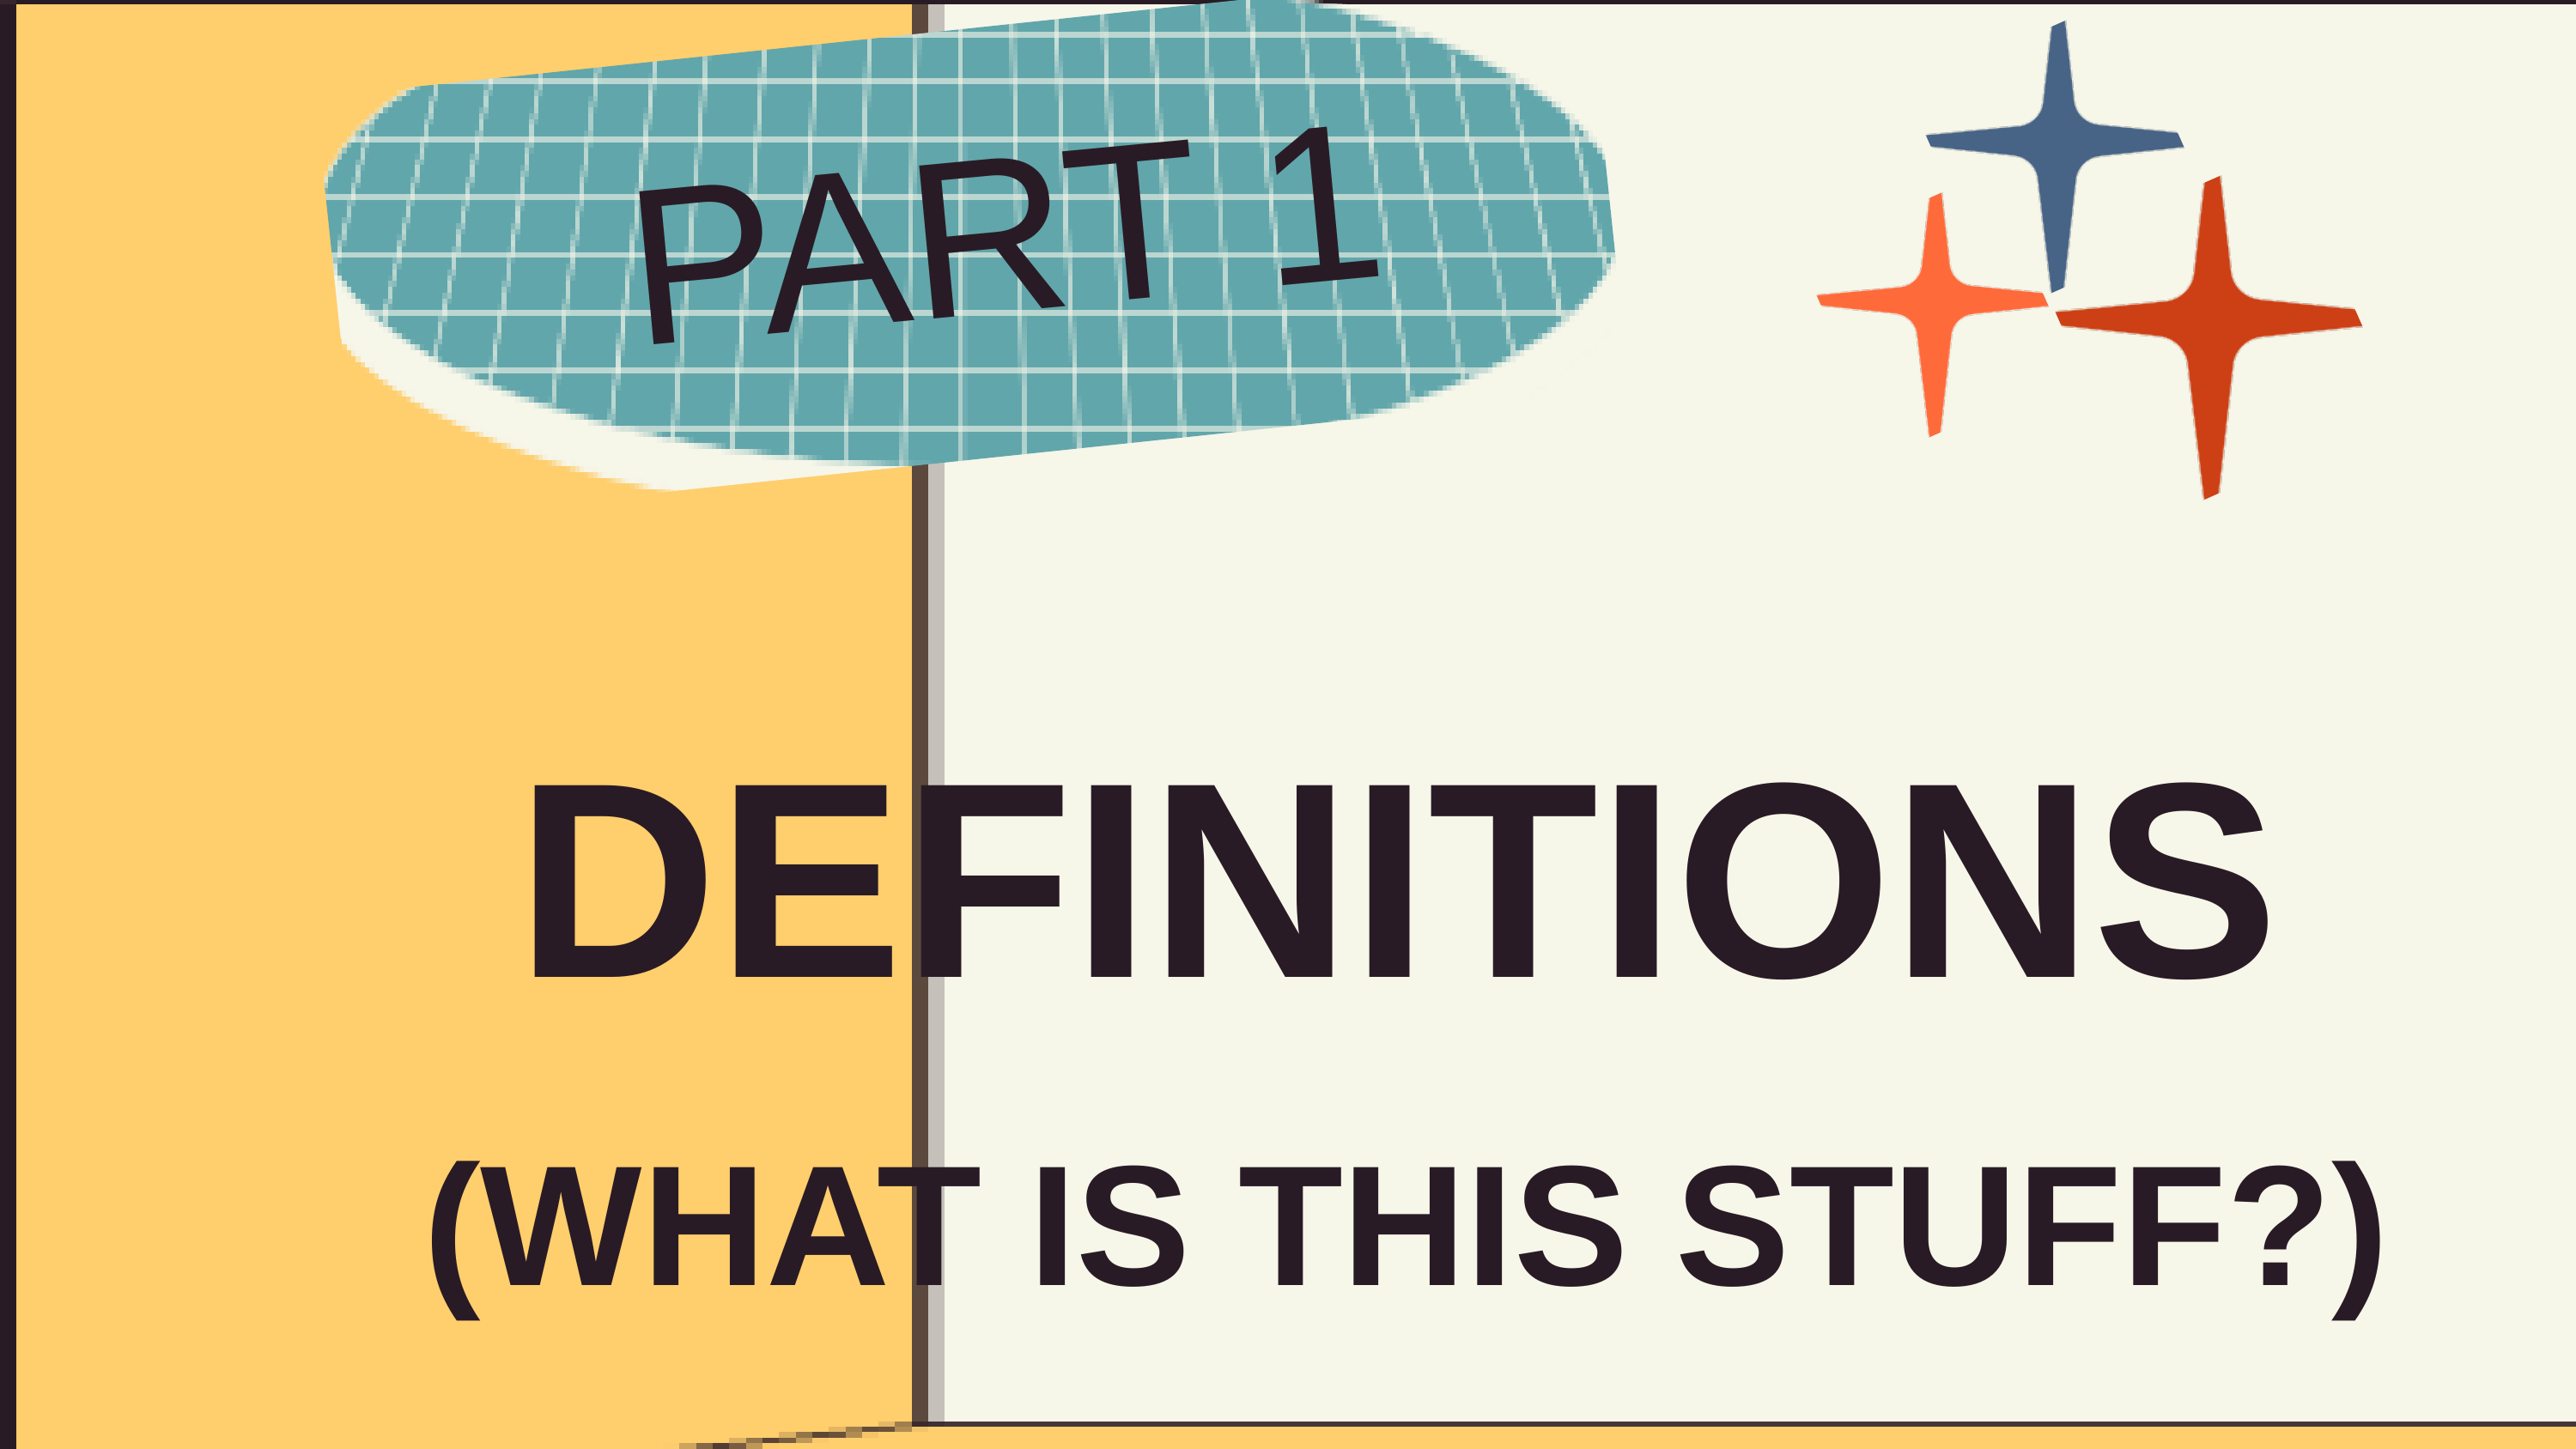

PART 1

DEFINITIONS
 (WHAT IS THIS STUFF?)